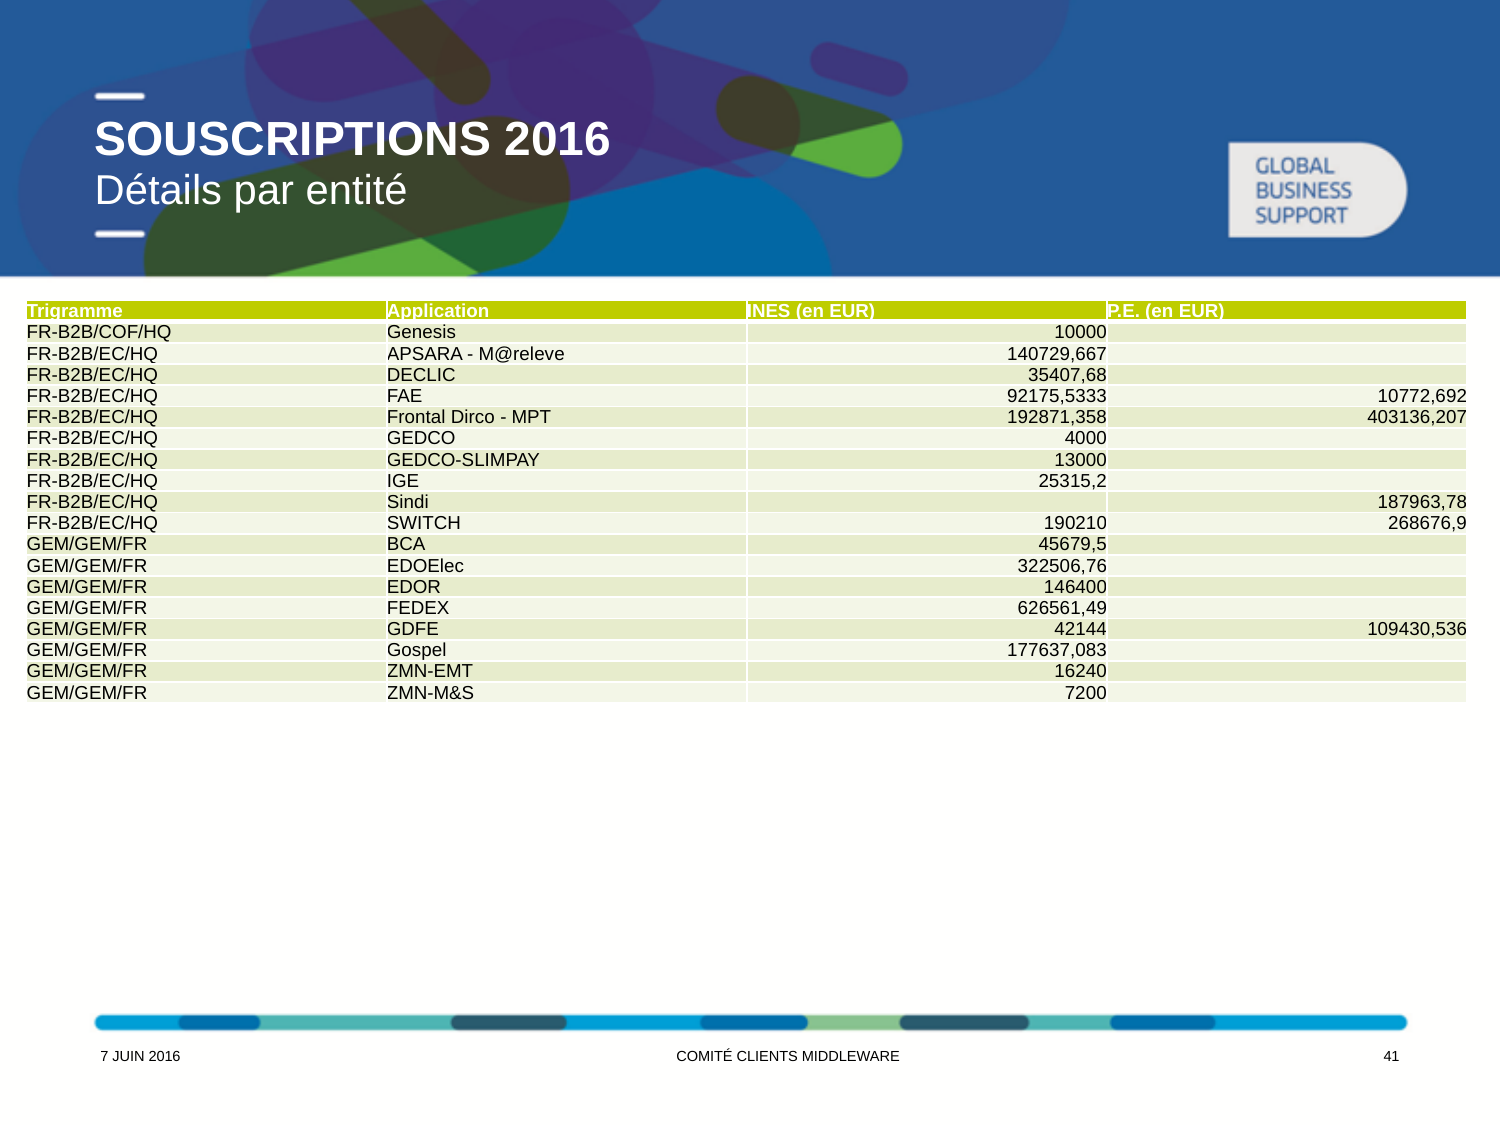

# Souscriptions 2016
Détails par entité
| Trigramme | Application | INES (en EUR) | P.E. (en EUR) |
| --- | --- | --- | --- |
| FR-B2B/COF/HQ | Genesis | 10000 |  |
| FR-B2B/EC/HQ | APSARA - M@releve | 140729,667 |  |
| FR-B2B/EC/HQ | DECLIC | 35407,68 |  |
| FR-B2B/EC/HQ | FAE | 92175,5333 | 10772,692 |
| FR-B2B/EC/HQ | Frontal Dirco - MPT | 192871,358 | 403136,207 |
| FR-B2B/EC/HQ | GEDCO | 4000 |  |
| FR-B2B/EC/HQ | GEDCO-SLIMPAY | 13000 |  |
| FR-B2B/EC/HQ | IGE | 25315,2 |  |
| FR-B2B/EC/HQ | Sindi |  | 187963,78 |
| FR-B2B/EC/HQ | SWITCH | 190210 | 268676,9 |
| GEM/GEM/FR | BCA | 45679,5 |  |
| GEM/GEM/FR | EDOElec | 322506,76 |  |
| GEM/GEM/FR | EDOR | 146400 |  |
| GEM/GEM/FR | FEDEX | 626561,49 |  |
| GEM/GEM/FR | GDFE | 42144 | 109430,536 |
| GEM/GEM/FR | Gospel | 177637,083 |  |
| GEM/GEM/FR | ZMN-EMT | 16240 |  |
| GEM/GEM/FR | ZMN-M&S | 7200 |  |
7 juin 2016
Comité Clients middleware
41